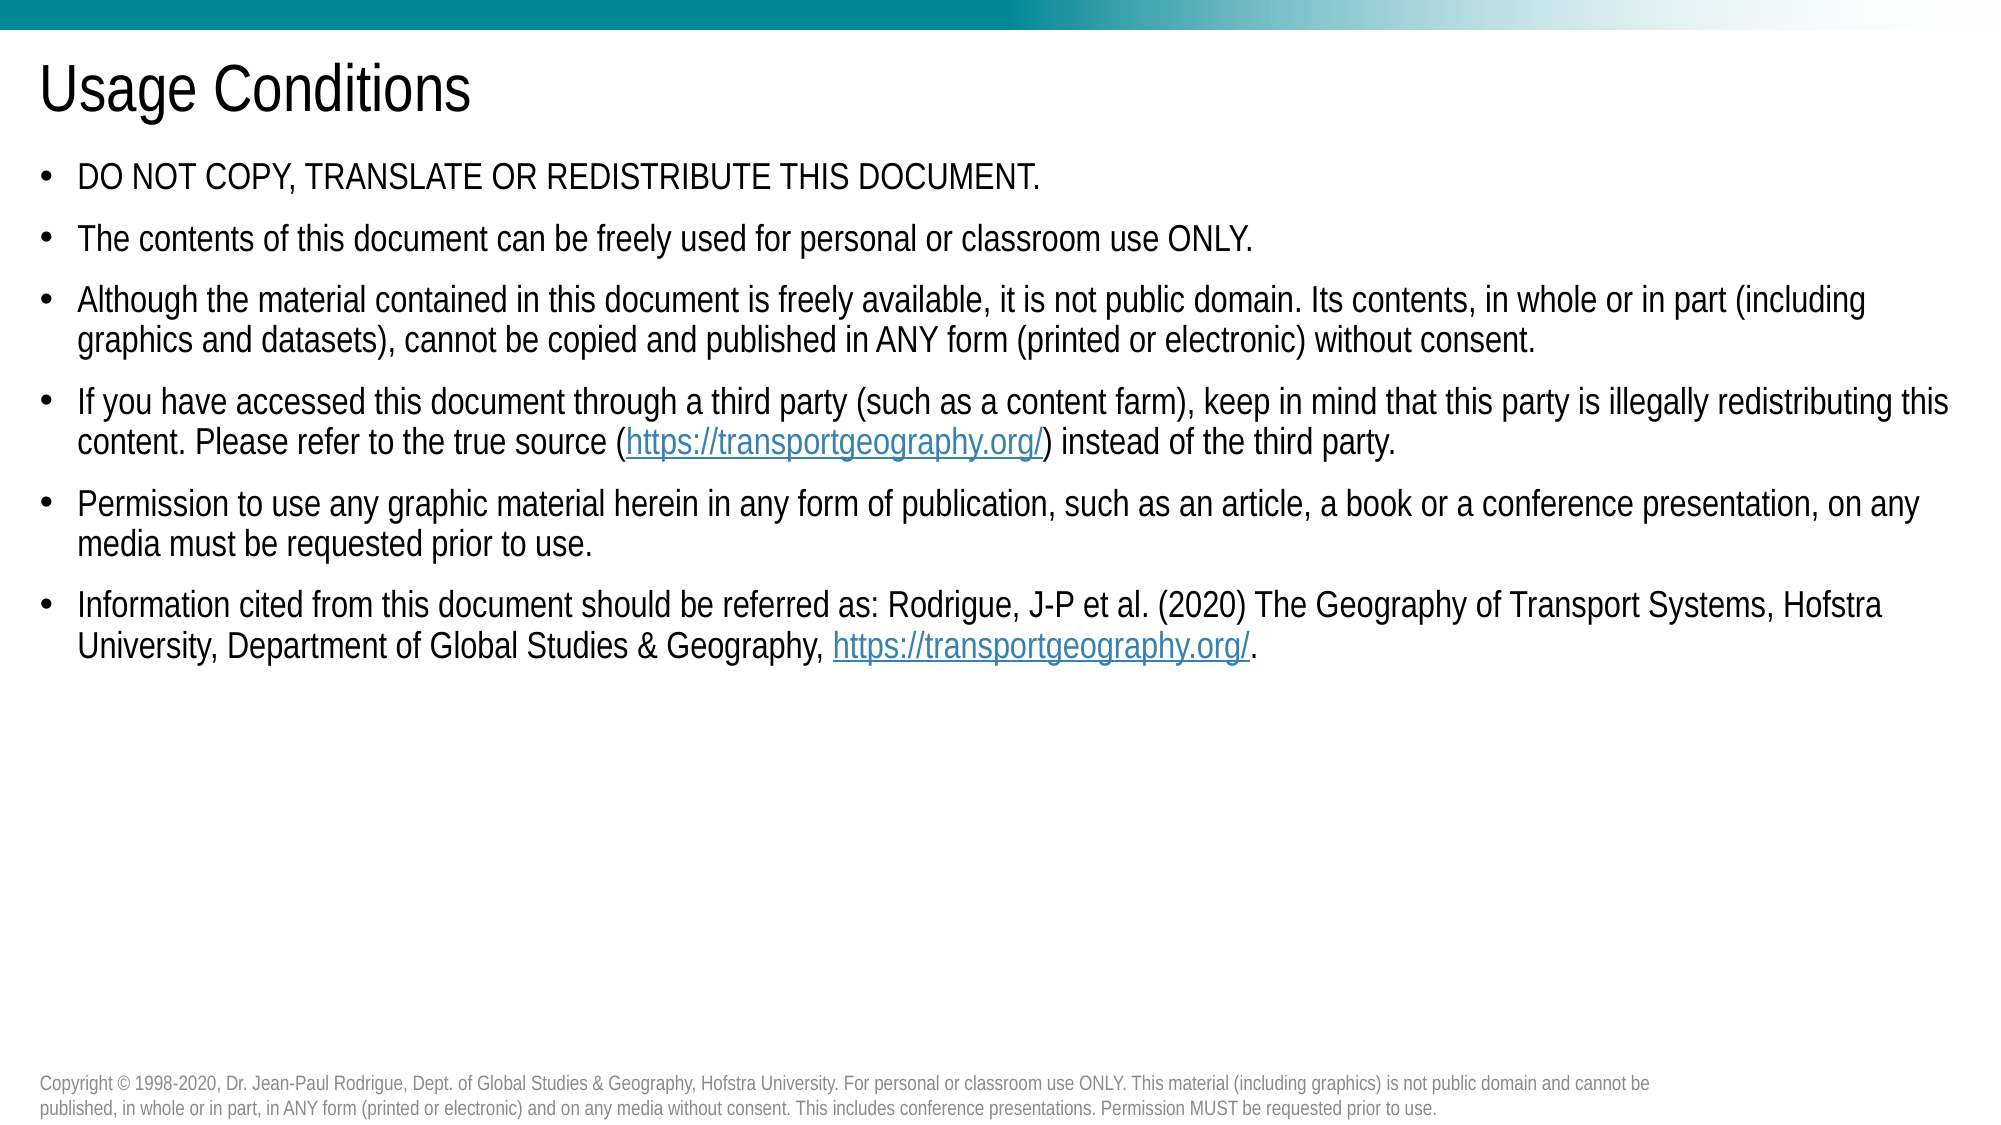

# Usage Conditions
DO NOT COPY, TRANSLATE OR REDISTRIBUTE THIS DOCUMENT.
The contents of this document can be freely used for personal or classroom use ONLY.
Although the material contained in this document is freely available, it is not public domain. Its contents, in whole or in part (including graphics and datasets), cannot be copied and published in ANY form (printed or electronic) without consent.
If you have accessed this document through a third party (such as a content farm), keep in mind that this party is illegally redistributing this content. Please refer to the true source (https://transportgeography.org/) instead of the third party.
Permission to use any graphic material herein in any form of publication, such as an article, a book or a conference presentation, on any media must be requested prior to use.
Information cited from this document should be referred as: Rodrigue, J-P et al. (2020) The Geography of Transport Systems, Hofstra University, Department of Global Studies & Geography, https://transportgeography.org/.
Copyright © 1998-2020, Dr. Jean-Paul Rodrigue, Dept. of Global Studies & Geography, Hofstra University. For personal or classroom use ONLY. This material (including graphics) is not public domain and cannot be published, in whole or in part, in ANY form (printed or electronic) and on any media without consent. This includes conference presentations. Permission MUST be requested prior to use.